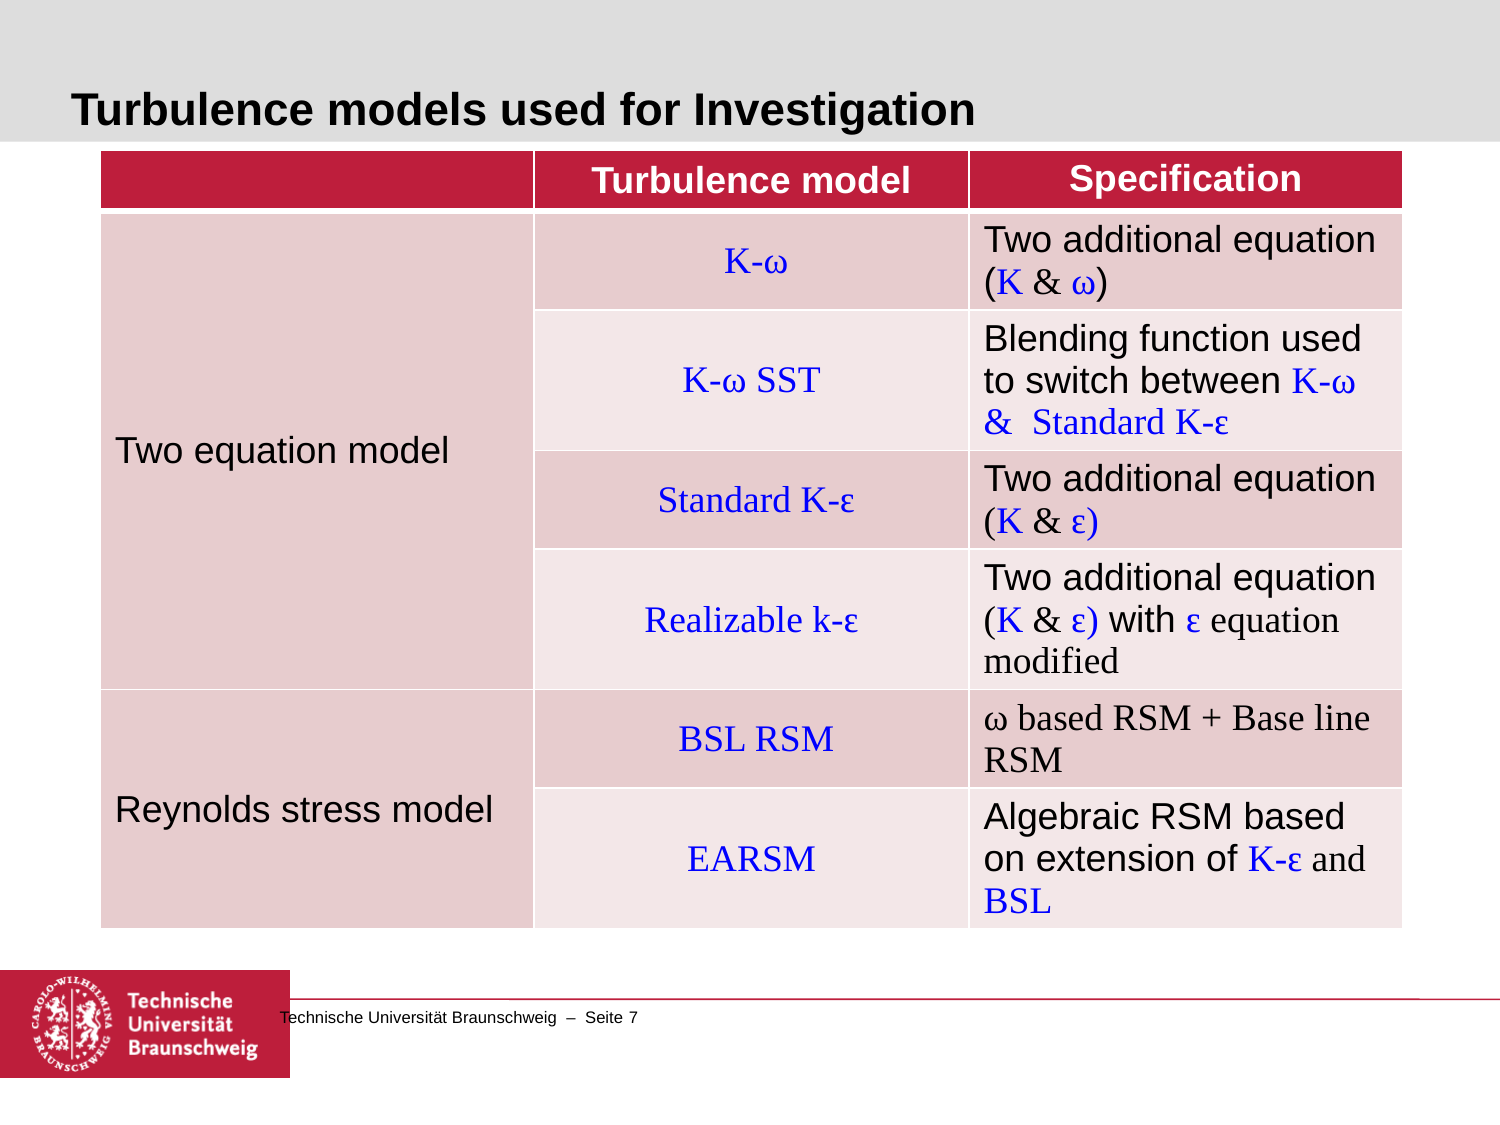

# Turbulence models used for Investigation
|  | Turbulence model | Specification |
| --- | --- | --- |
| Two equation model | K-ω | Two additional equation (K & ω) |
|  | K-ω SST | Blending function used to switch between K-ω & Standard K-ԑ |
|  | Standard K-ԑ | Two additional equation (K & ԑ) |
|  | Realizable k-ԑ | Two additional equation (K & ԑ) with ԑ equation modified |
| Reynolds stress model | BSL RSM | ω based RSM + Base line RSM |
|  | EARSM | Algebraic RSM based on extension of K-ԑ and BSL |